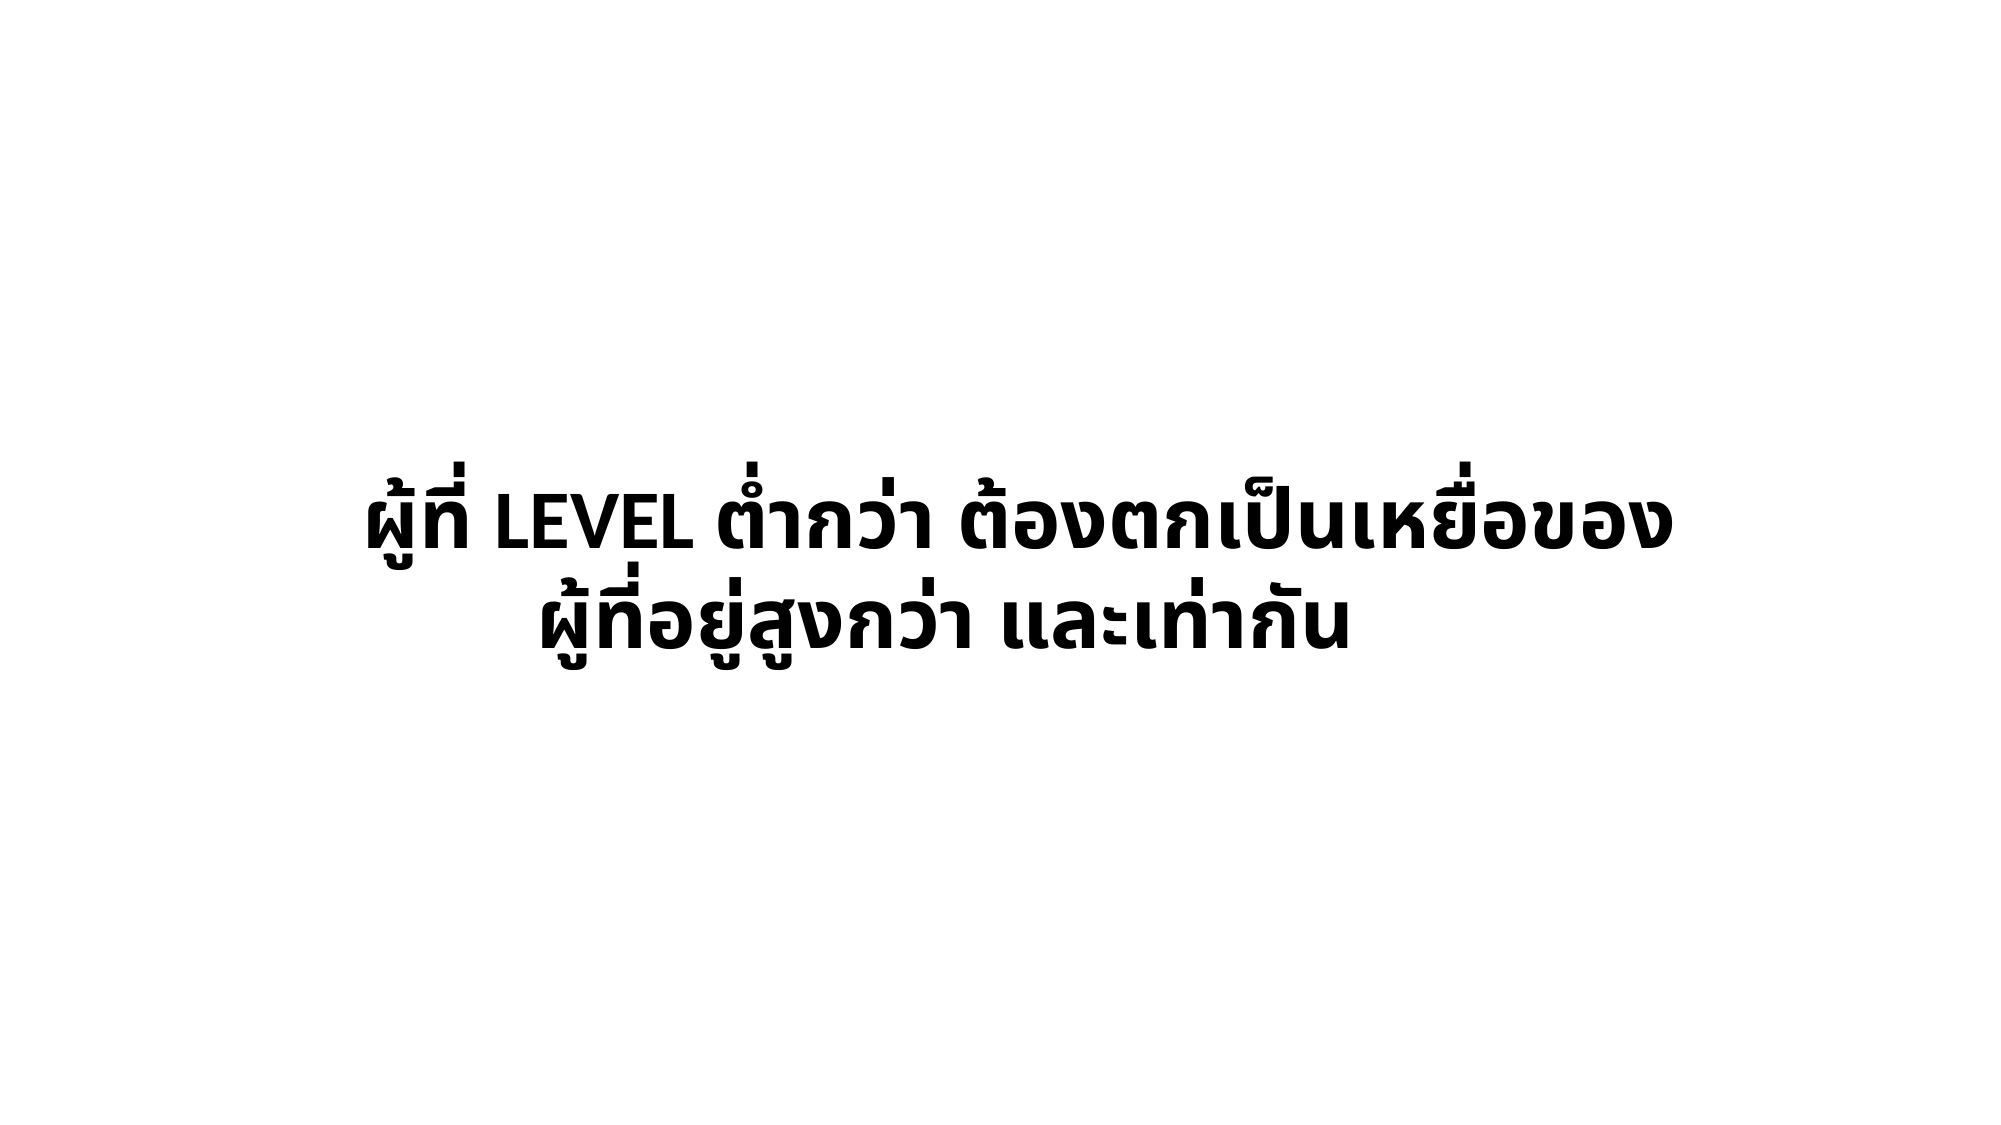

ผู้ที่ LEVEL ต่ำกว่า ต้องตกเป็นเหยื่อของ
        ผู้ที่อยู่สูงกว่า และเท่ากัน